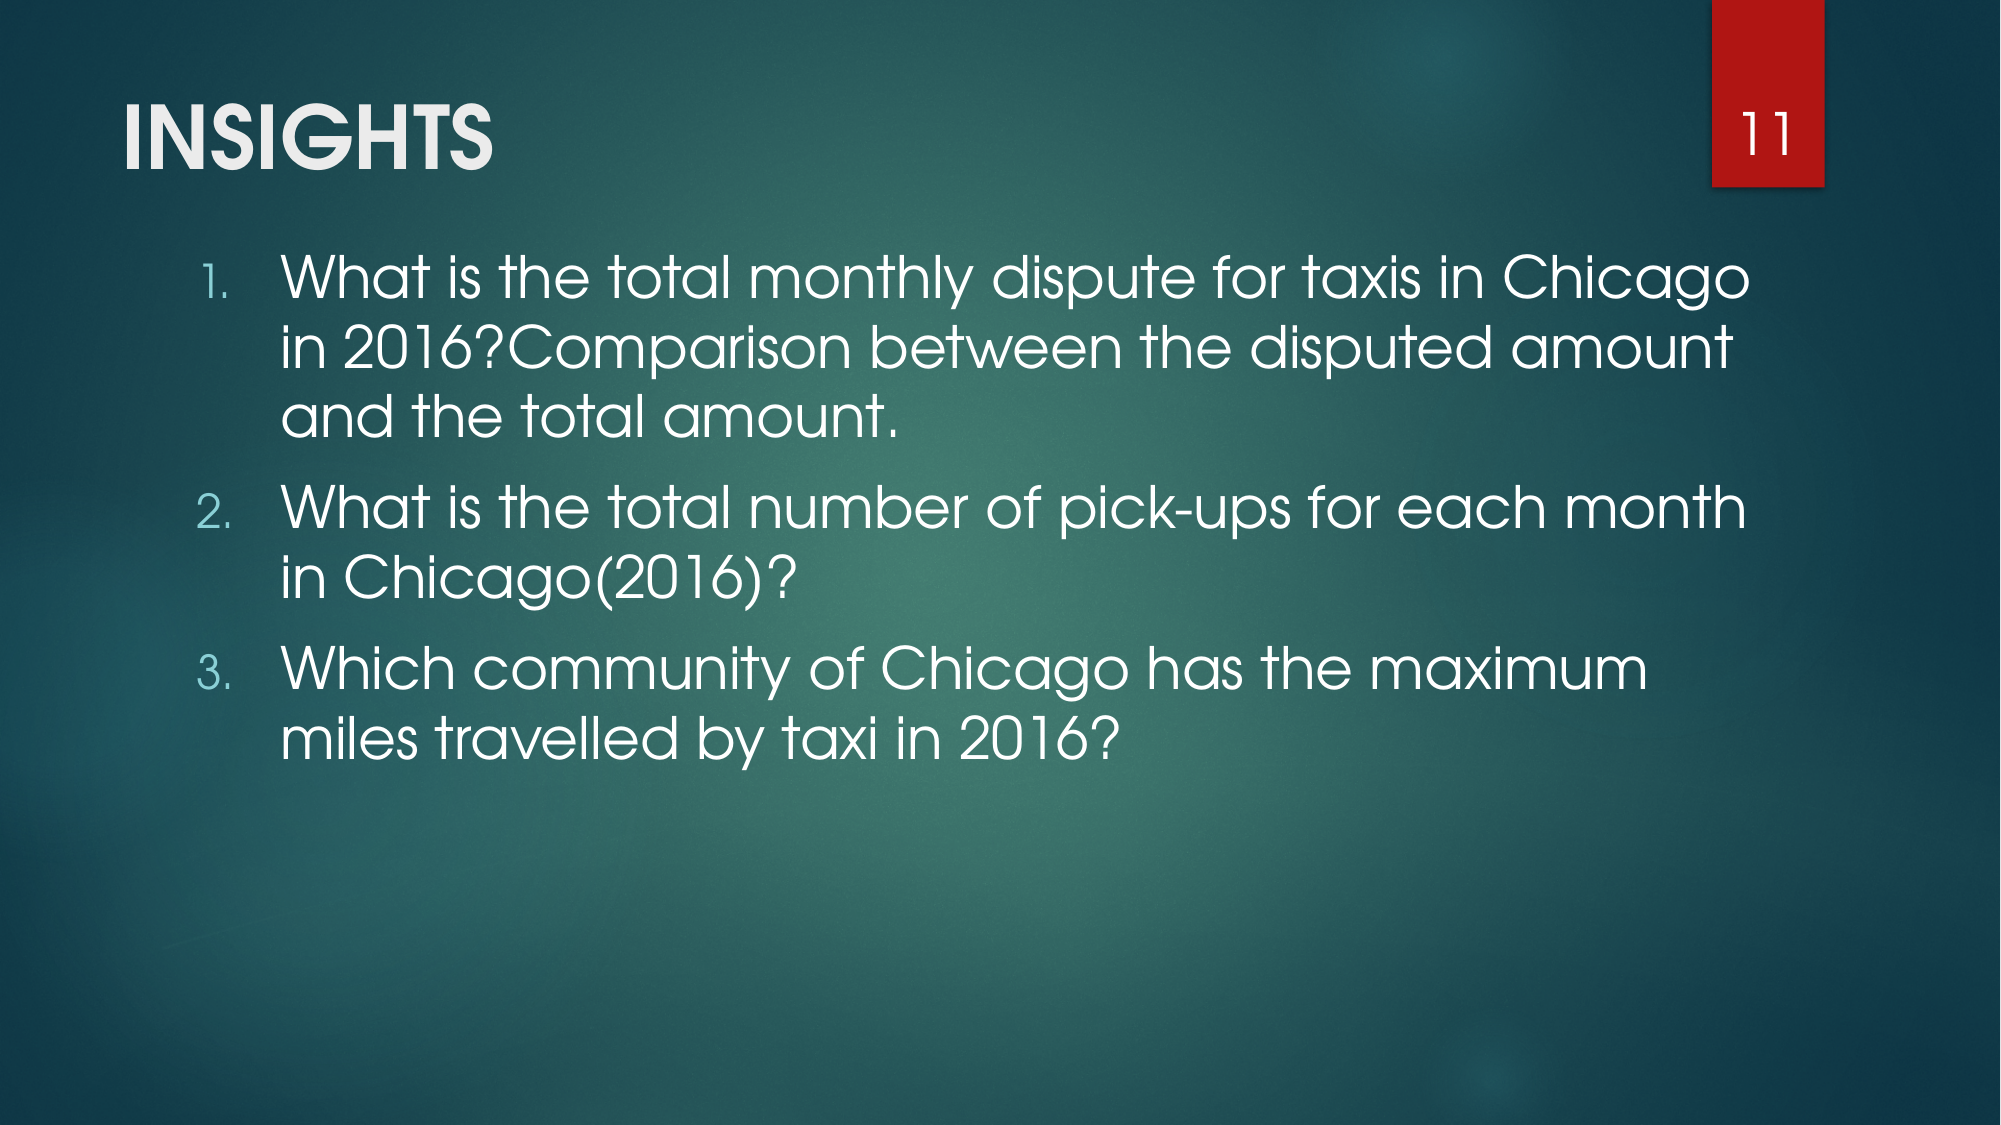

11
# INSIGHTS
What is the total monthly dispute for taxis in Chicago in 2016?Comparison between the disputed amount and the total amount.
What is the total number of pick-ups for each month in Chicago(2016)?
Which community of Chicago has the maximum miles travelled by taxi in 2016?